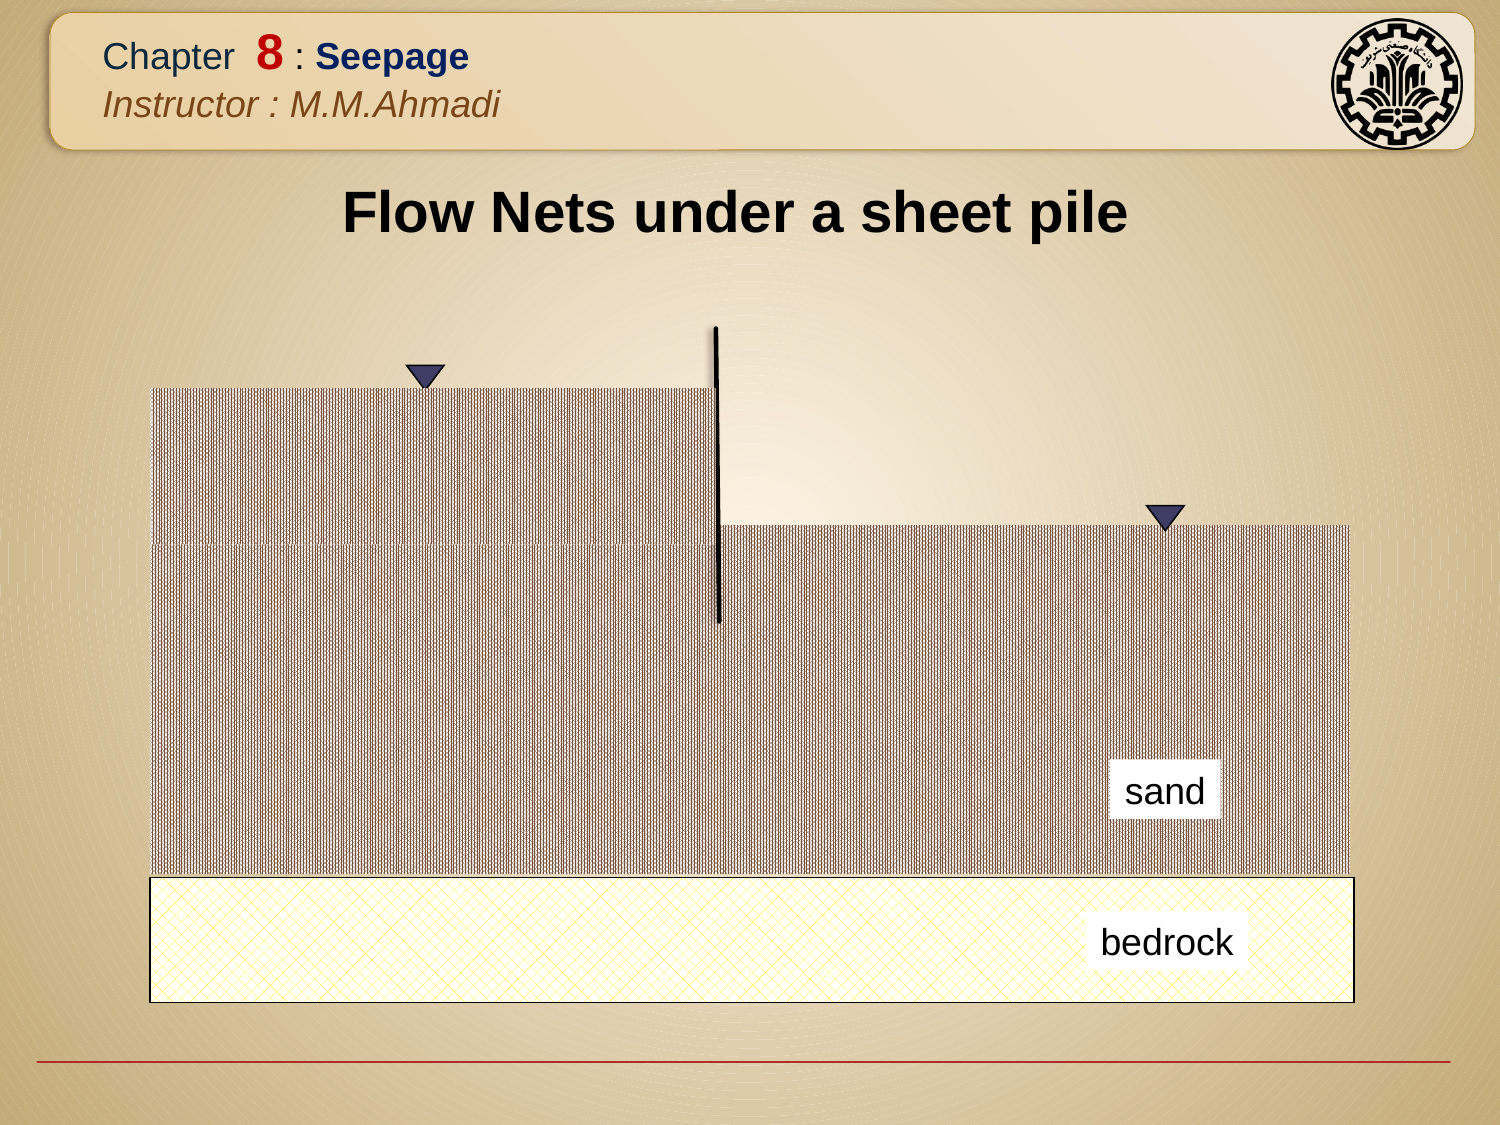

Flow Nets under a sheet pile

sand

bedrock